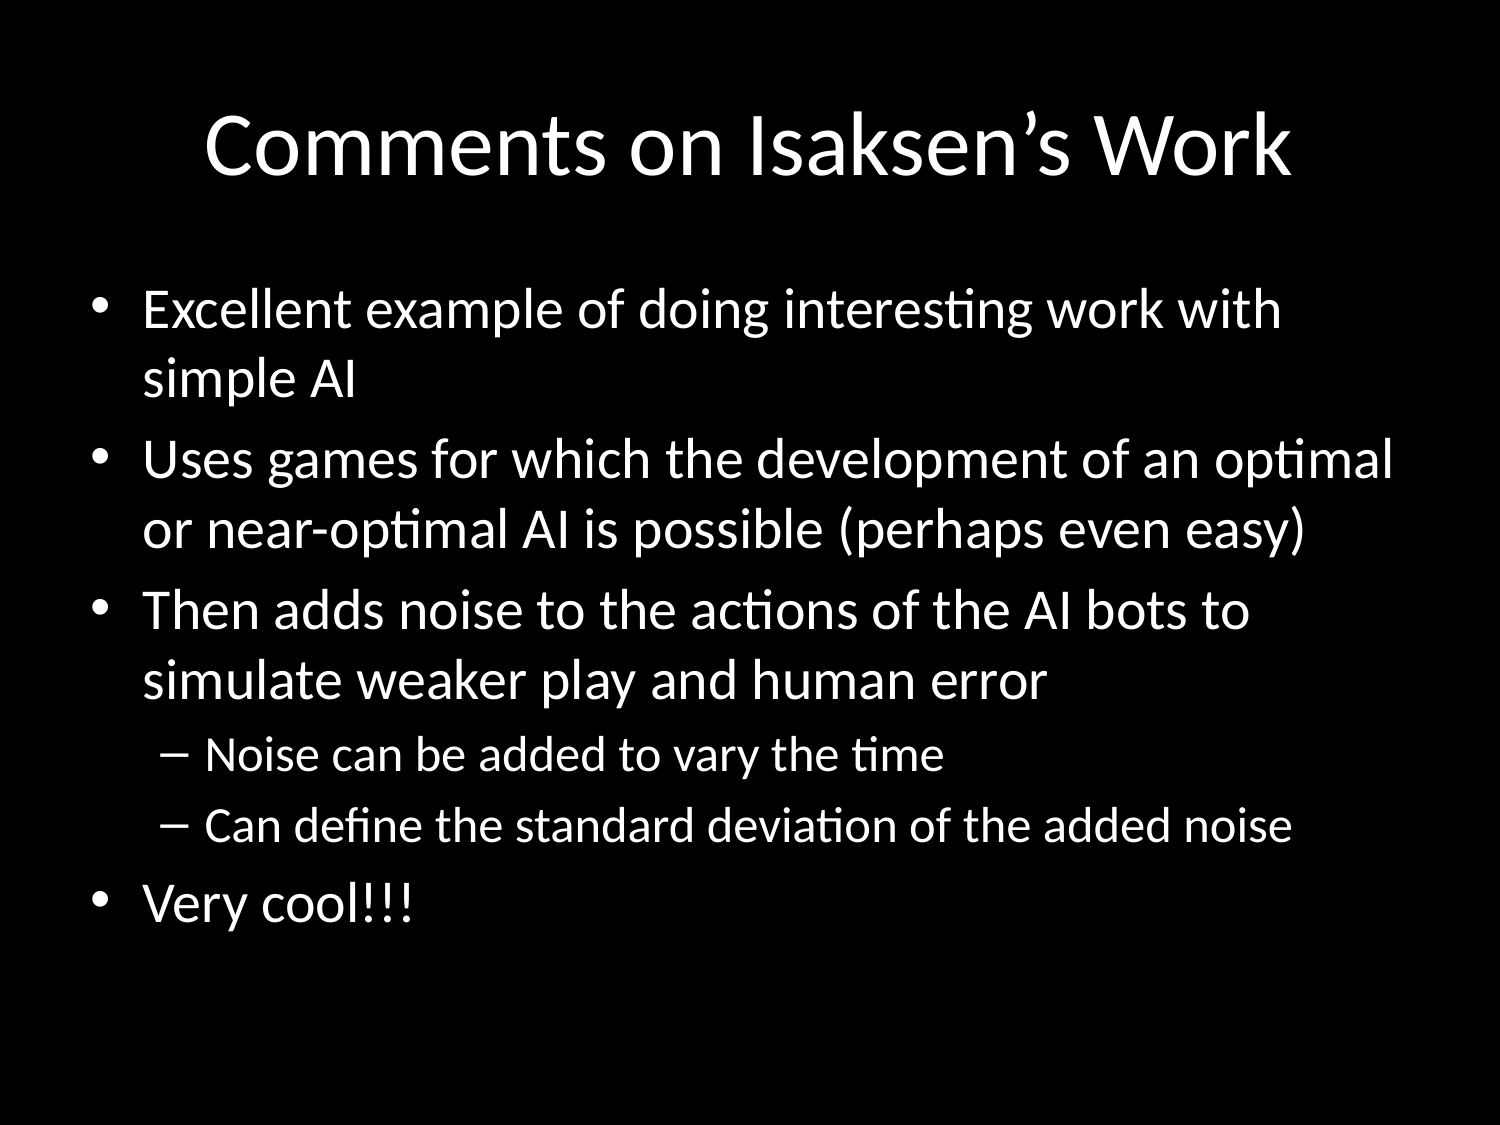

# Comments on Isaksen’s Work
Excellent example of doing interesting work with simple AI
Uses games for which the development of an optimal or near-optimal AI is possible (perhaps even easy)
Then adds noise to the actions of the AI bots to simulate weaker play and human error
Noise can be added to vary the time
Can define the standard deviation of the added noise
Very cool!!!